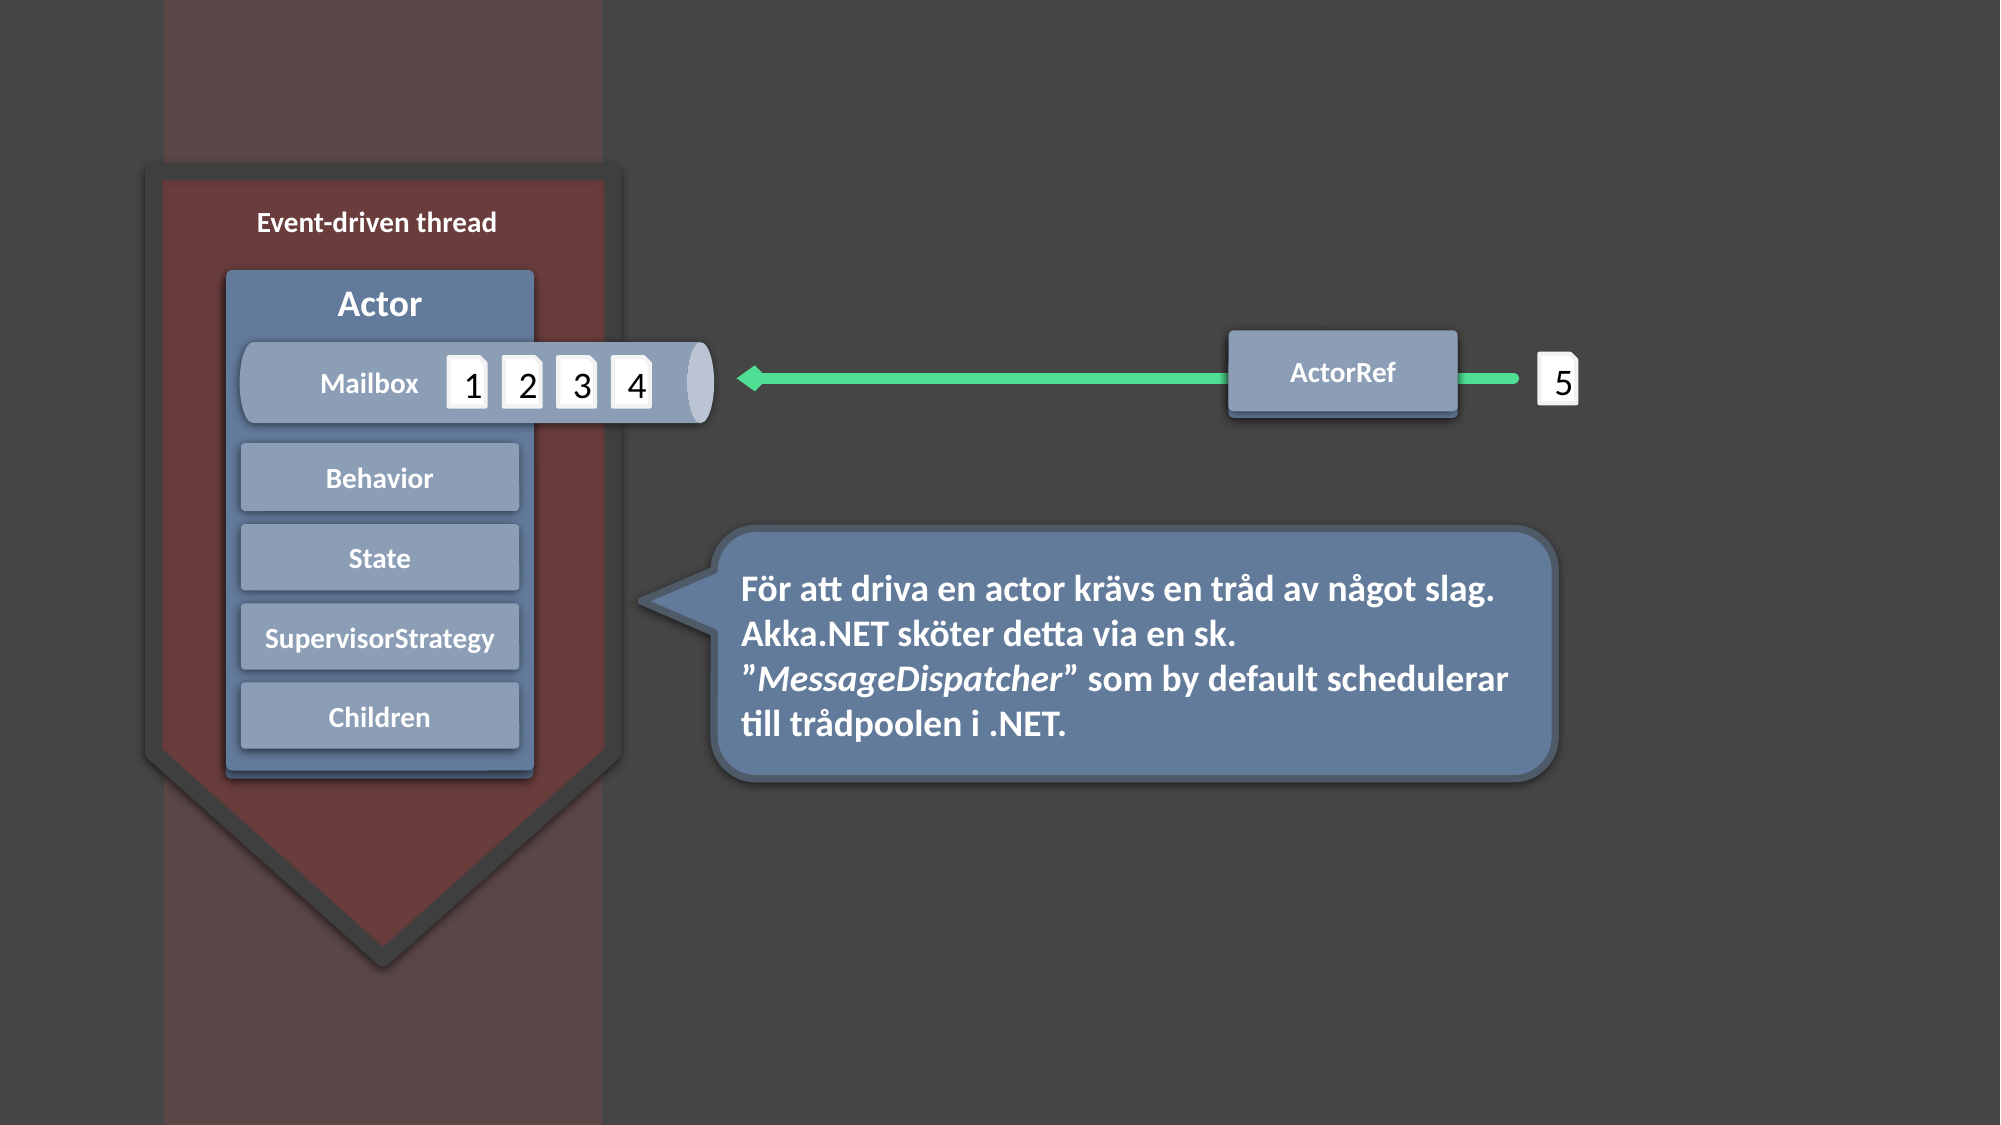

Event-driven thread
Actor

Behavior
State
SupervisorStrategy
Children

ActorRef
ActorRef

1
2
3
4
Mailbox
5
För att driva en actor krävs en tråd av något slag.
Akka.NET sköter detta via en sk. ”MessageDispatcher” som by default schedulerar till trådpoolen i .NET.